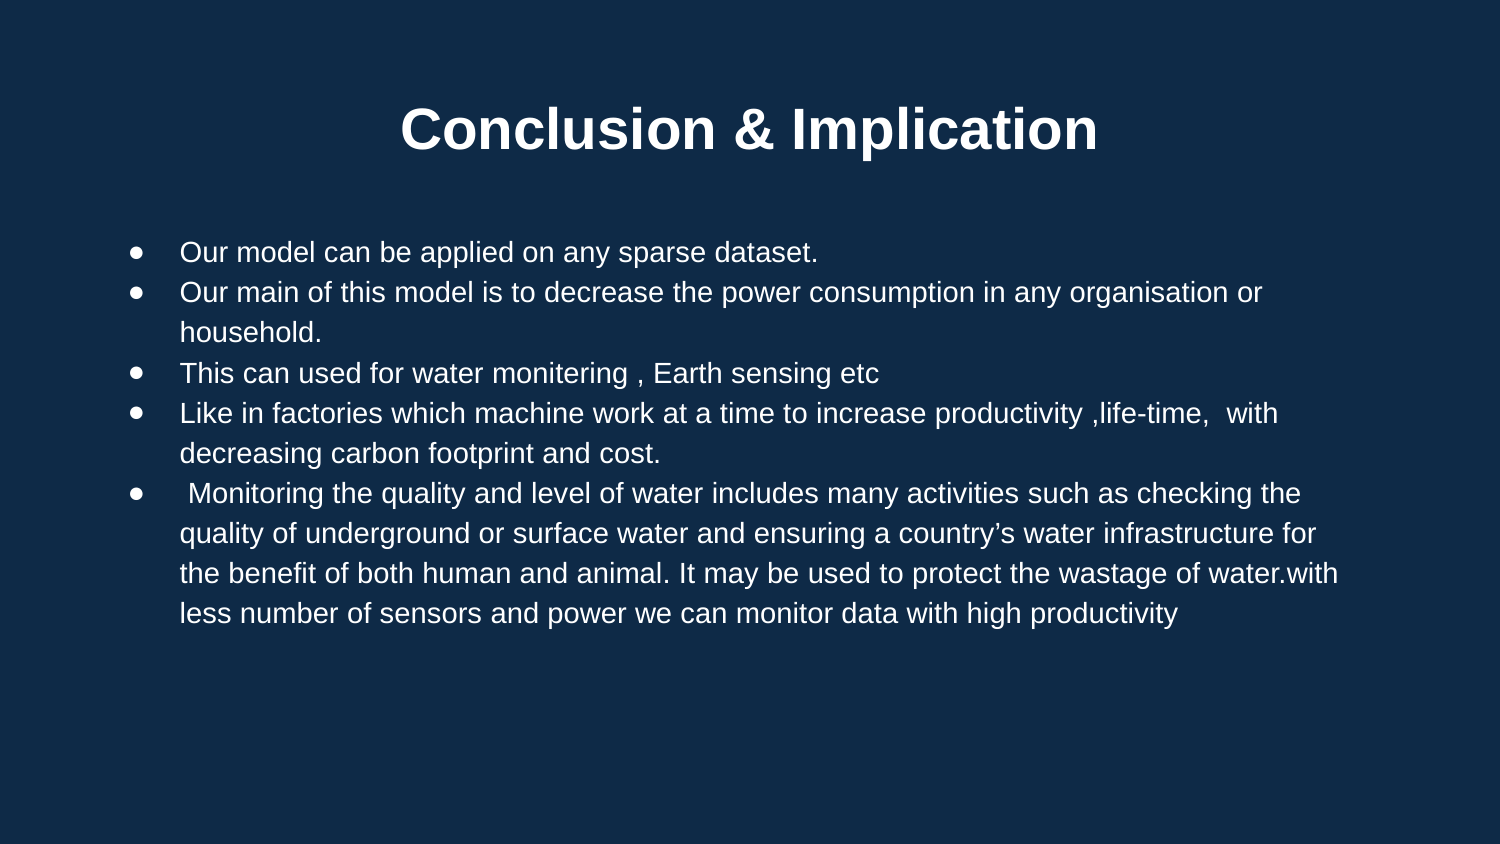

Conclusion & Implication
Our model can be applied on any sparse dataset.
Our main of this model is to decrease the power consumption in any organisation or household.
This can used for water monitering , Earth sensing etc
Like in factories which machine work at a time to increase productivity ,life-time,  with decreasing carbon footprint and cost.
 Monitoring the quality and level of water includes many activities such as checking the quality of underground or surface water and ensuring a country’s water infrastructure for the benefit of both human and animal. It may be used to protect the wastage of water.with less number of sensors and power we can monitor data with high productivity